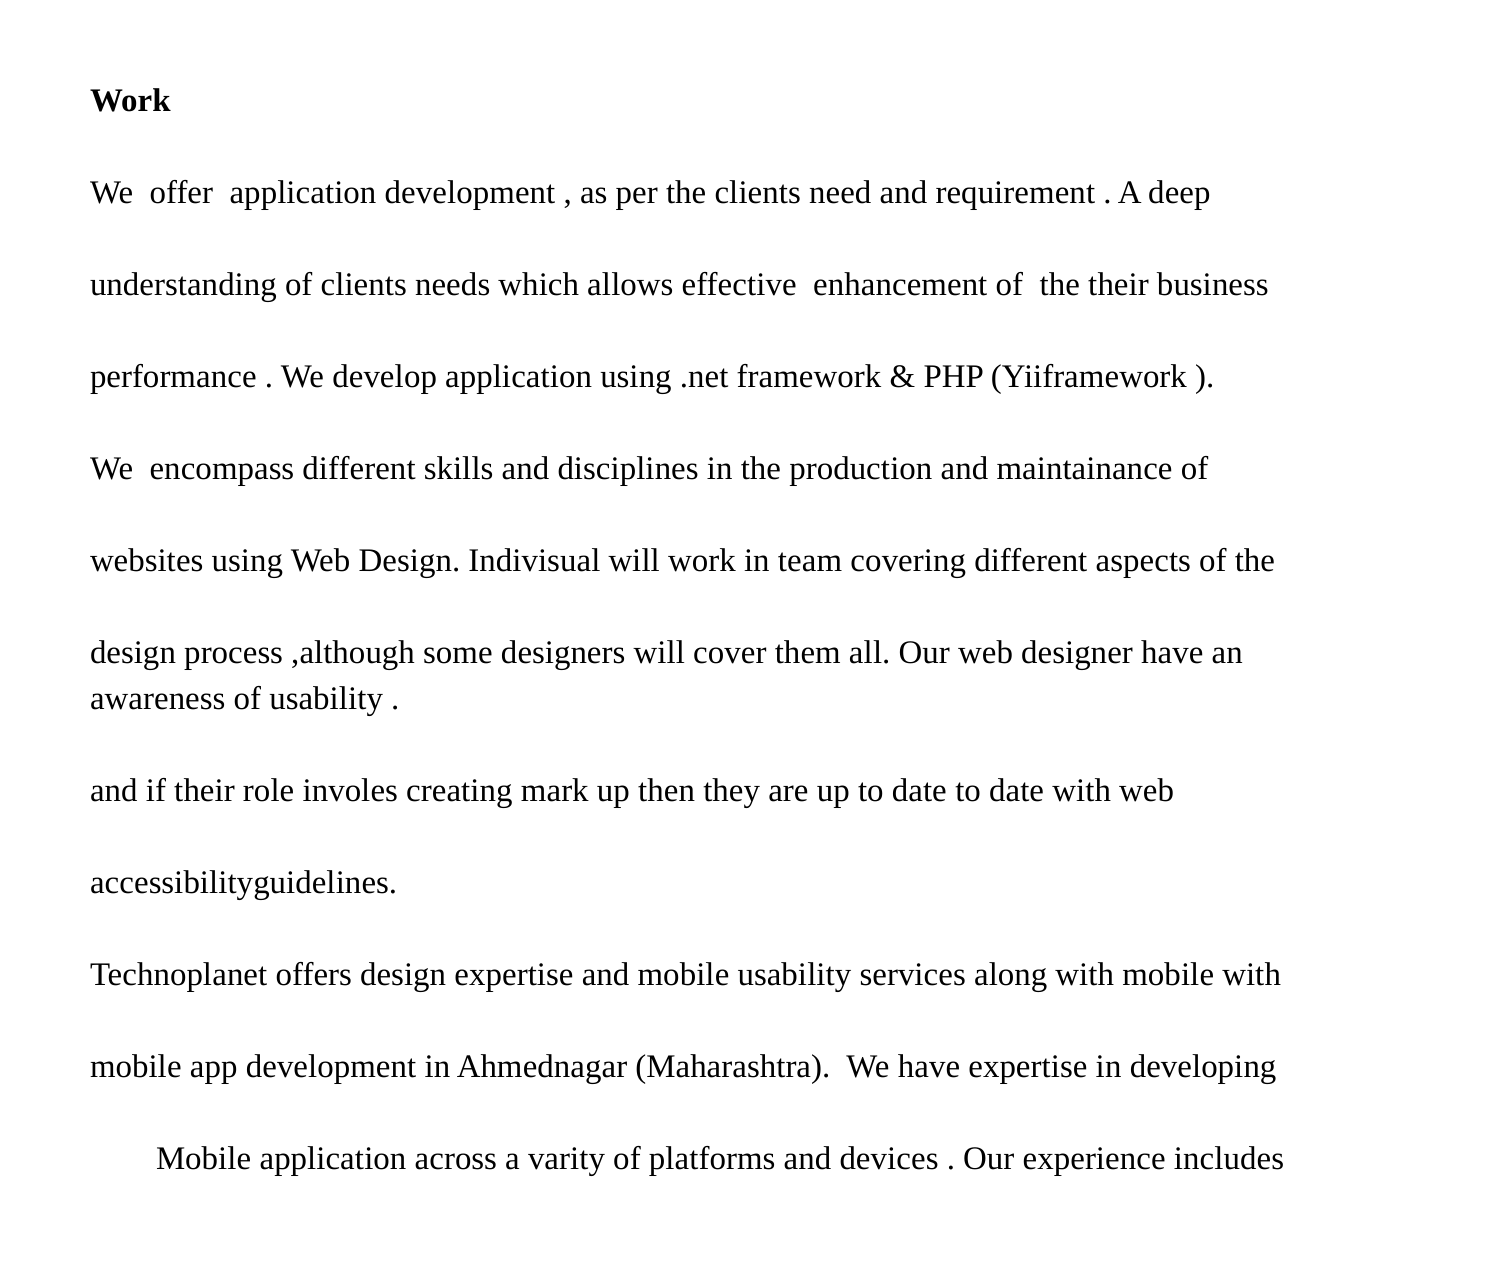

Work

We  offer  application development , as per the clients need and requirement . A deep

understanding of clients needs which allows effective  enhancement of  the their business

performance . We develop application using .net framework & PHP (Yiiframework ).

We  encompass different skills and disciplines in the production and maintainance of

websites using Web Design. Indivisual will work in team covering different aspects of the

design process ,although some designers will cover them all. Our web designer have an
awareness of usability .

and if their role involes creating mark up then they are up to date to date with web

accessibilityguidelines.

Technoplanet offers design expertise and mobile usability services along with mobile with

mobile app development in Ahmednagar (Maharashtra).  We have expertise in developing

        Mobile application across a varity of platforms and devices . Our experience includes